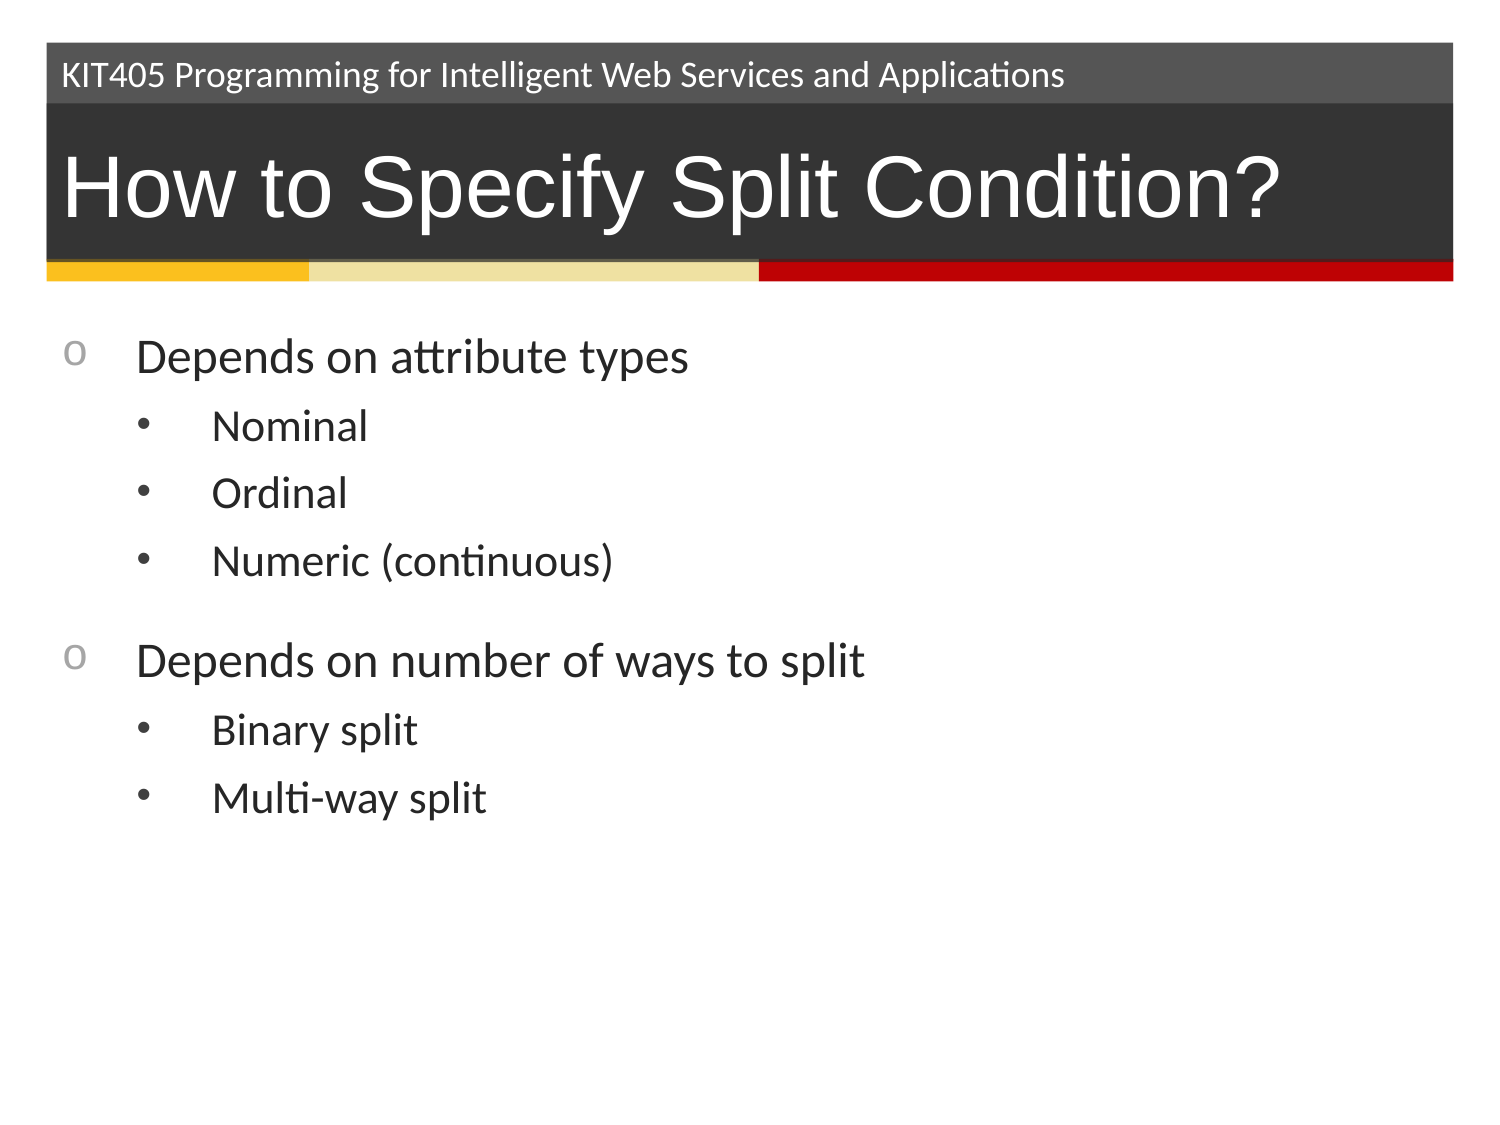

# How to Specify Split Condition?
Depends on attribute types
Nominal
Ordinal
Numeric (continuous)
Depends on number of ways to split
Binary split
Multi-way split